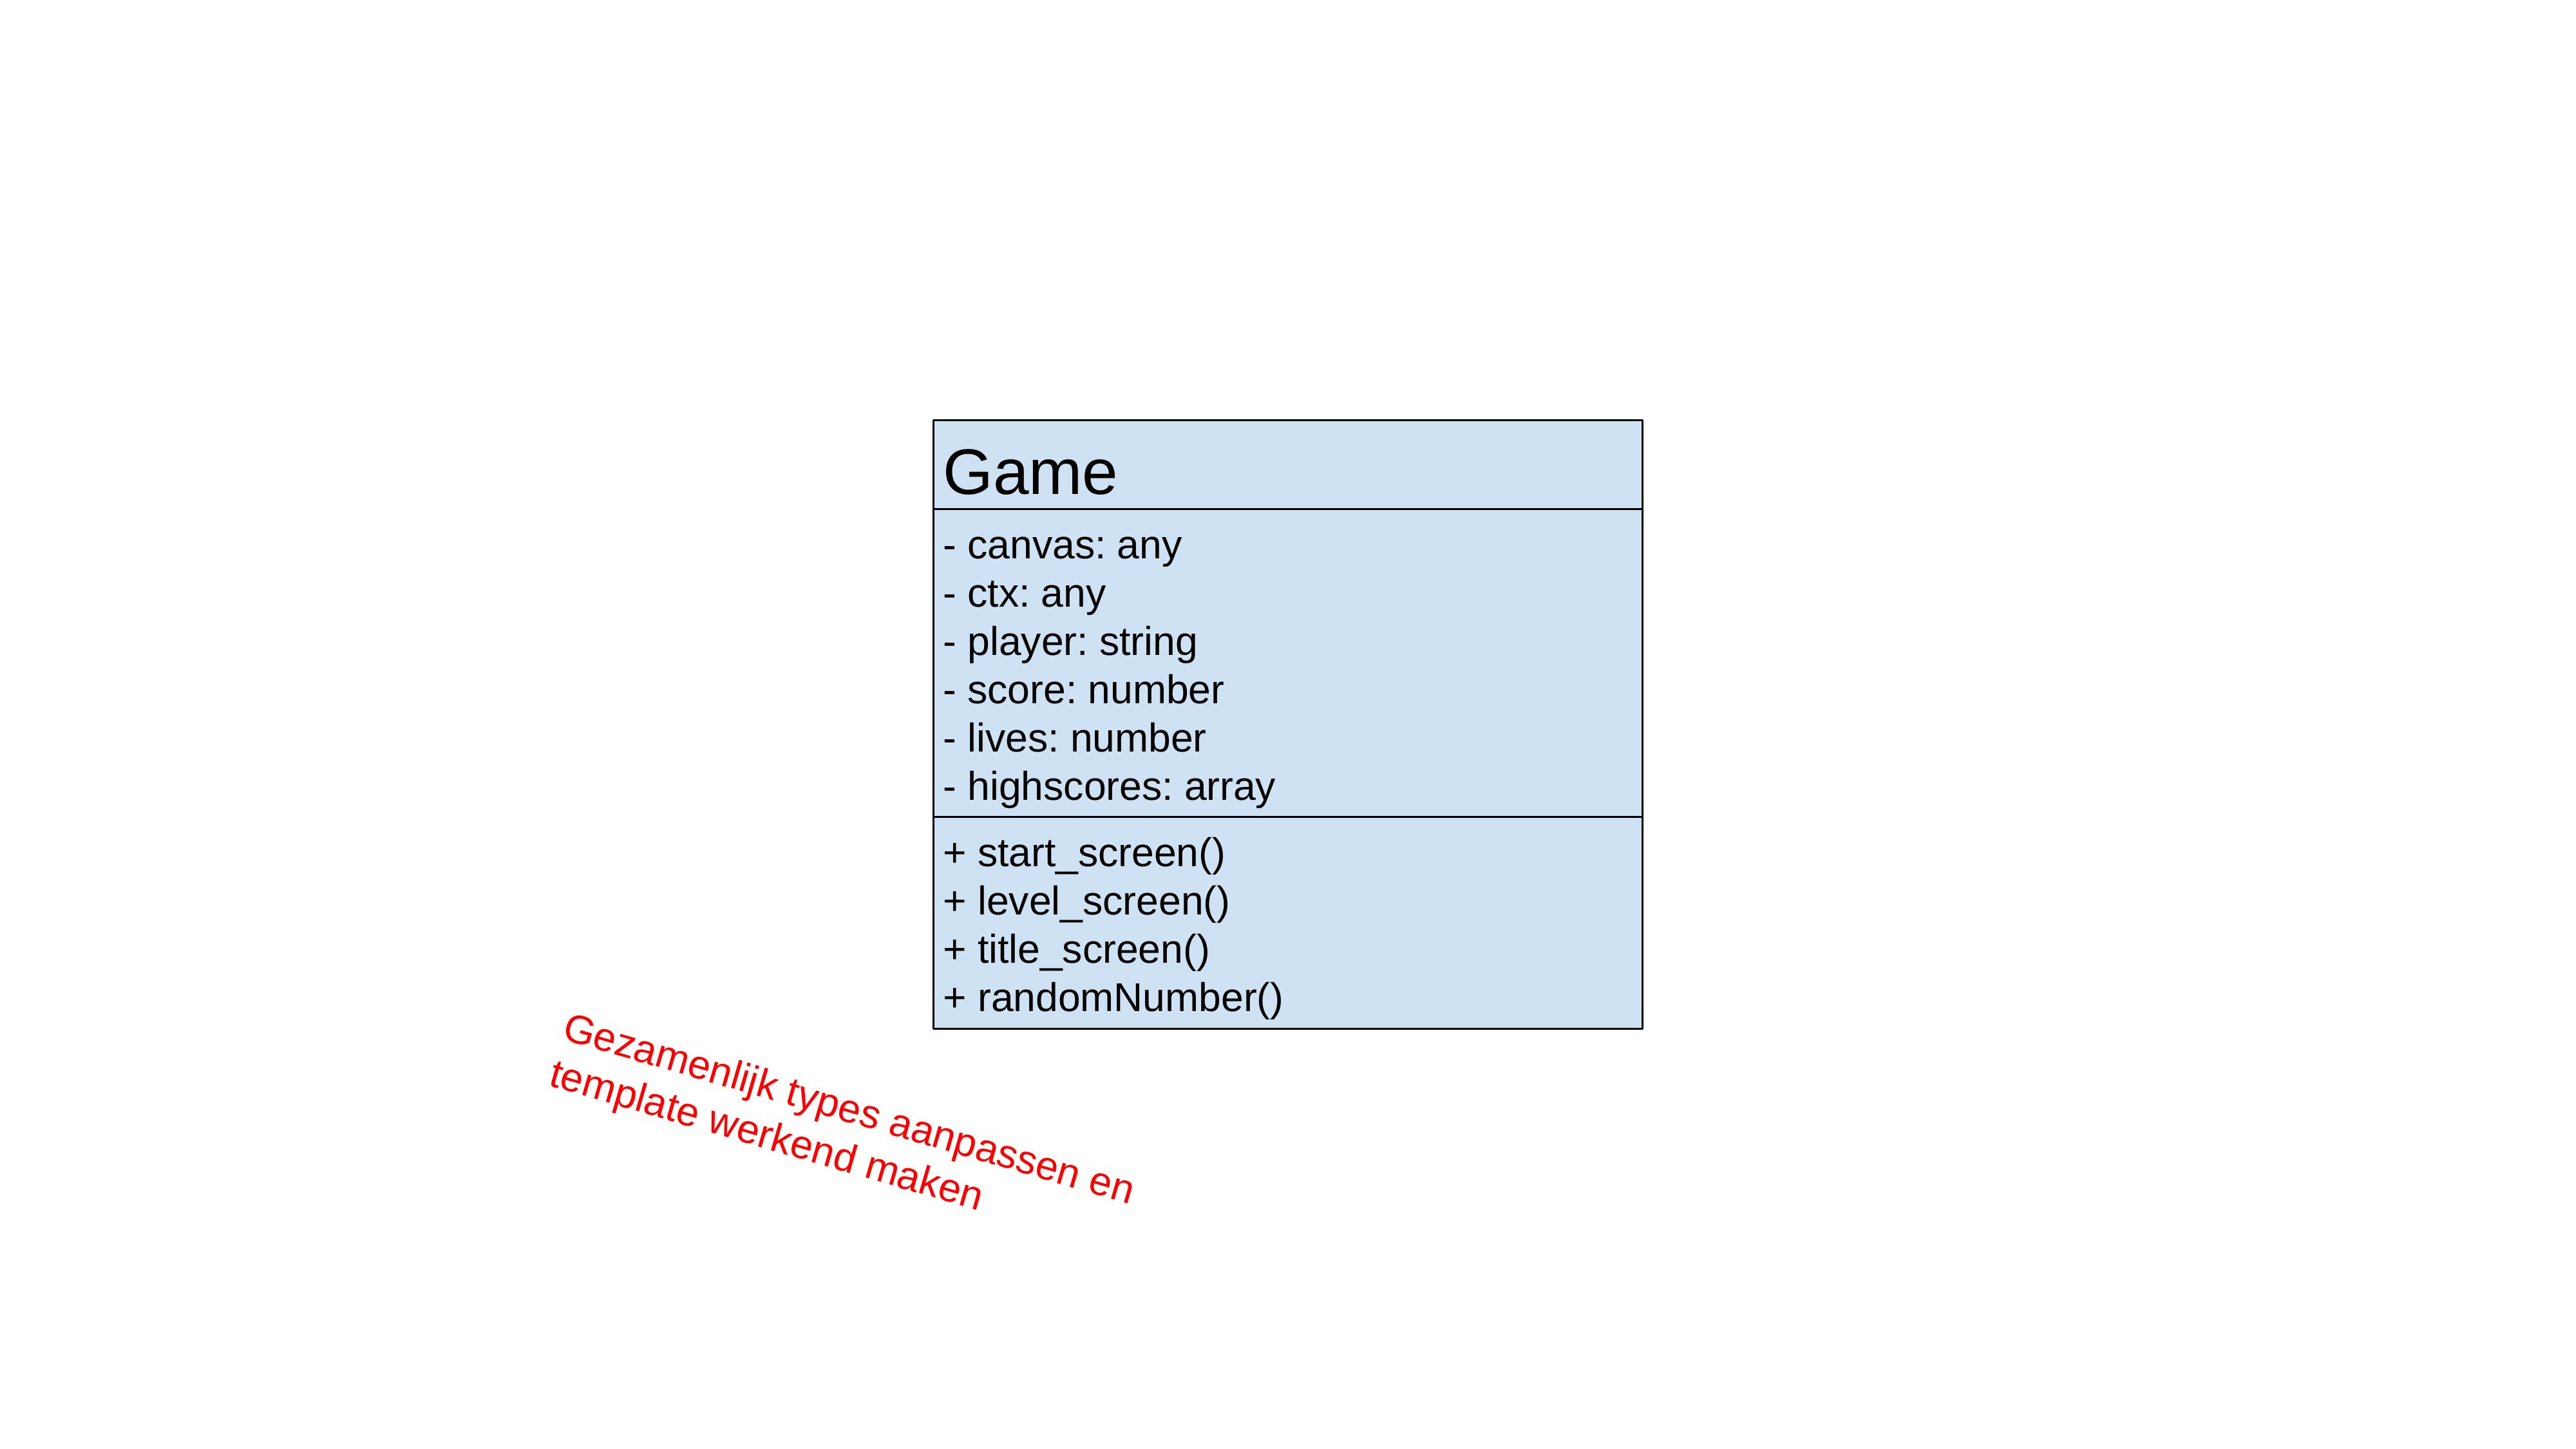

Game
- canvas: any
- ctx: any
- player: string
- score: number
- lives: number
- highscores: array
+ start_screen()
+ level_screen()
+ title_screen()
+ randomNumber()
Gezamenlijk types aanpassen en template werkend maken